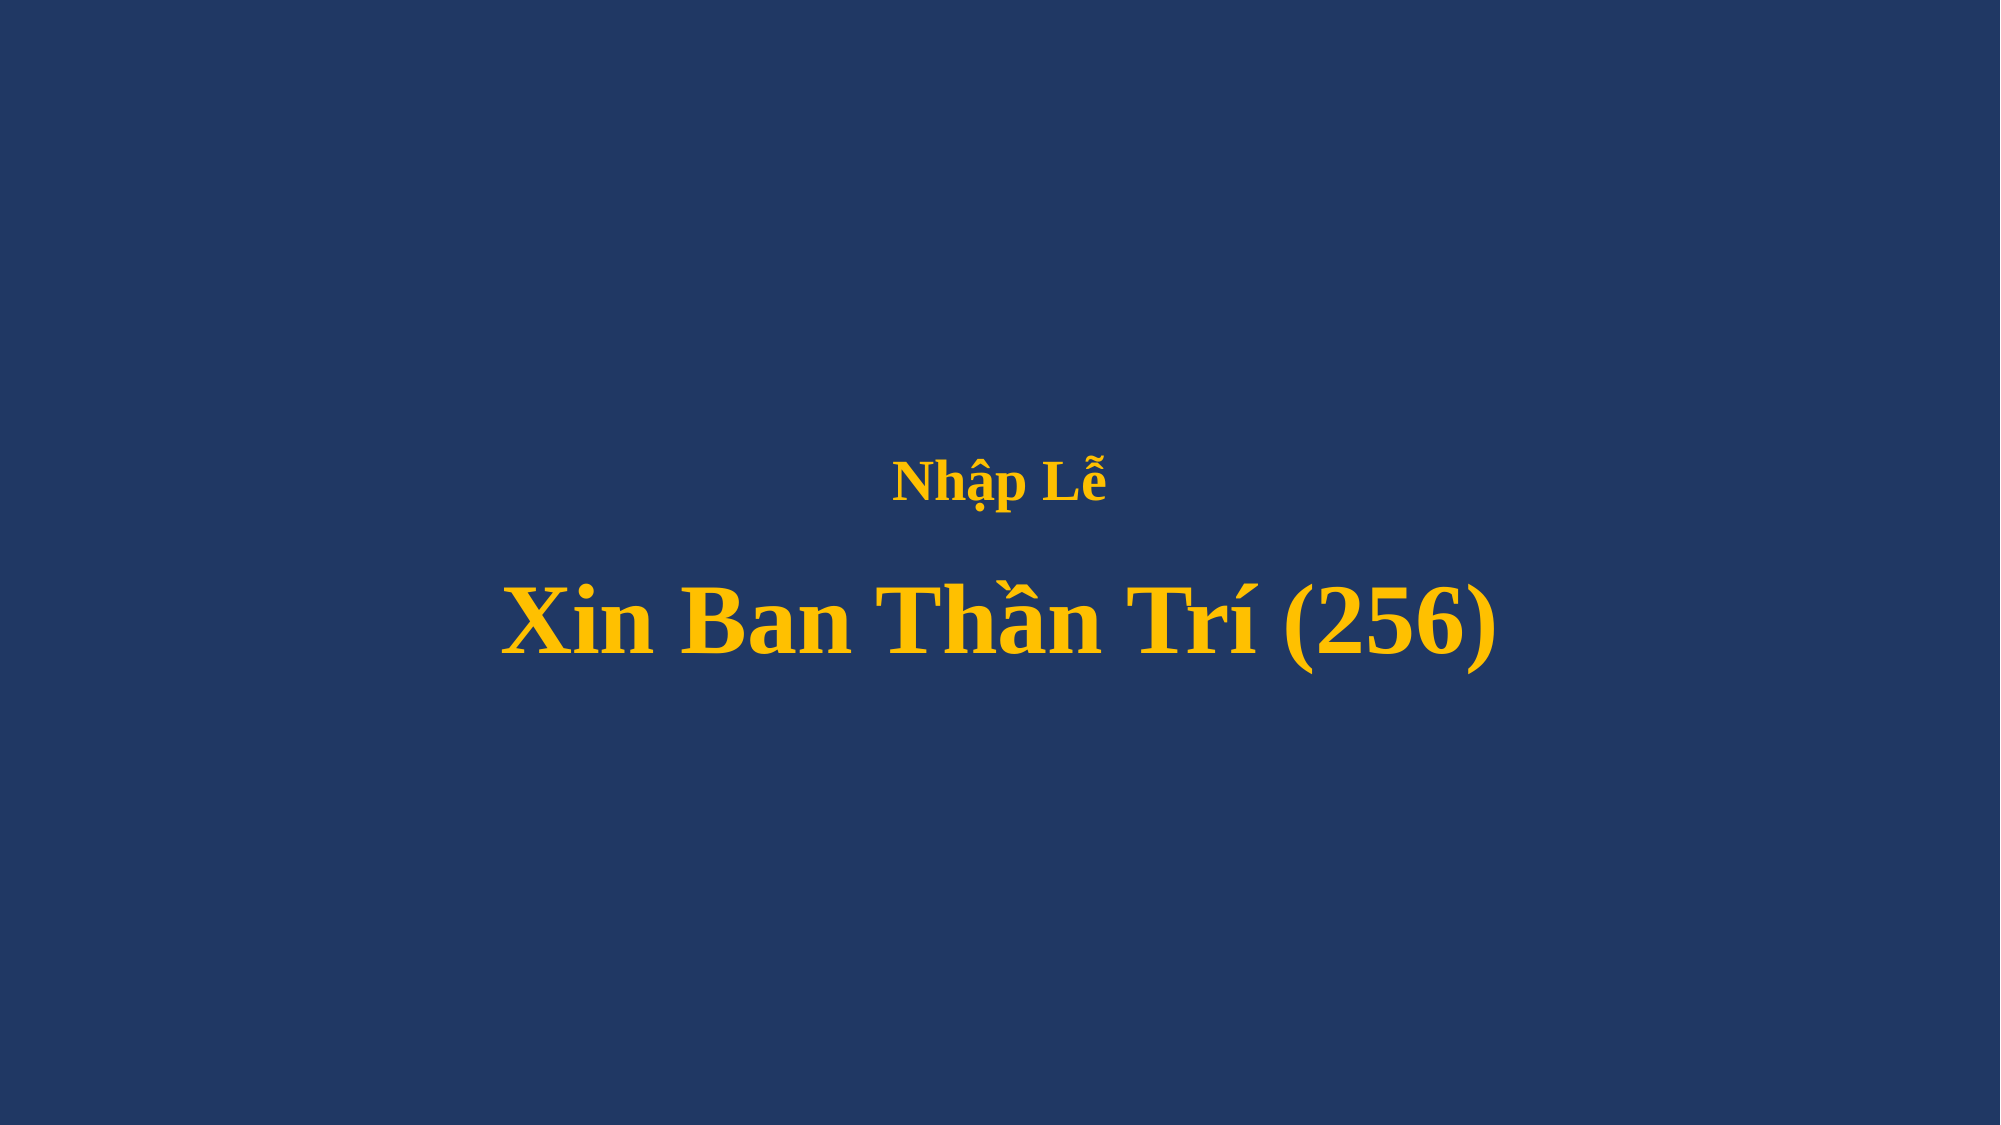

# Nhập Lễ Xin Ban Thần Trí (256)